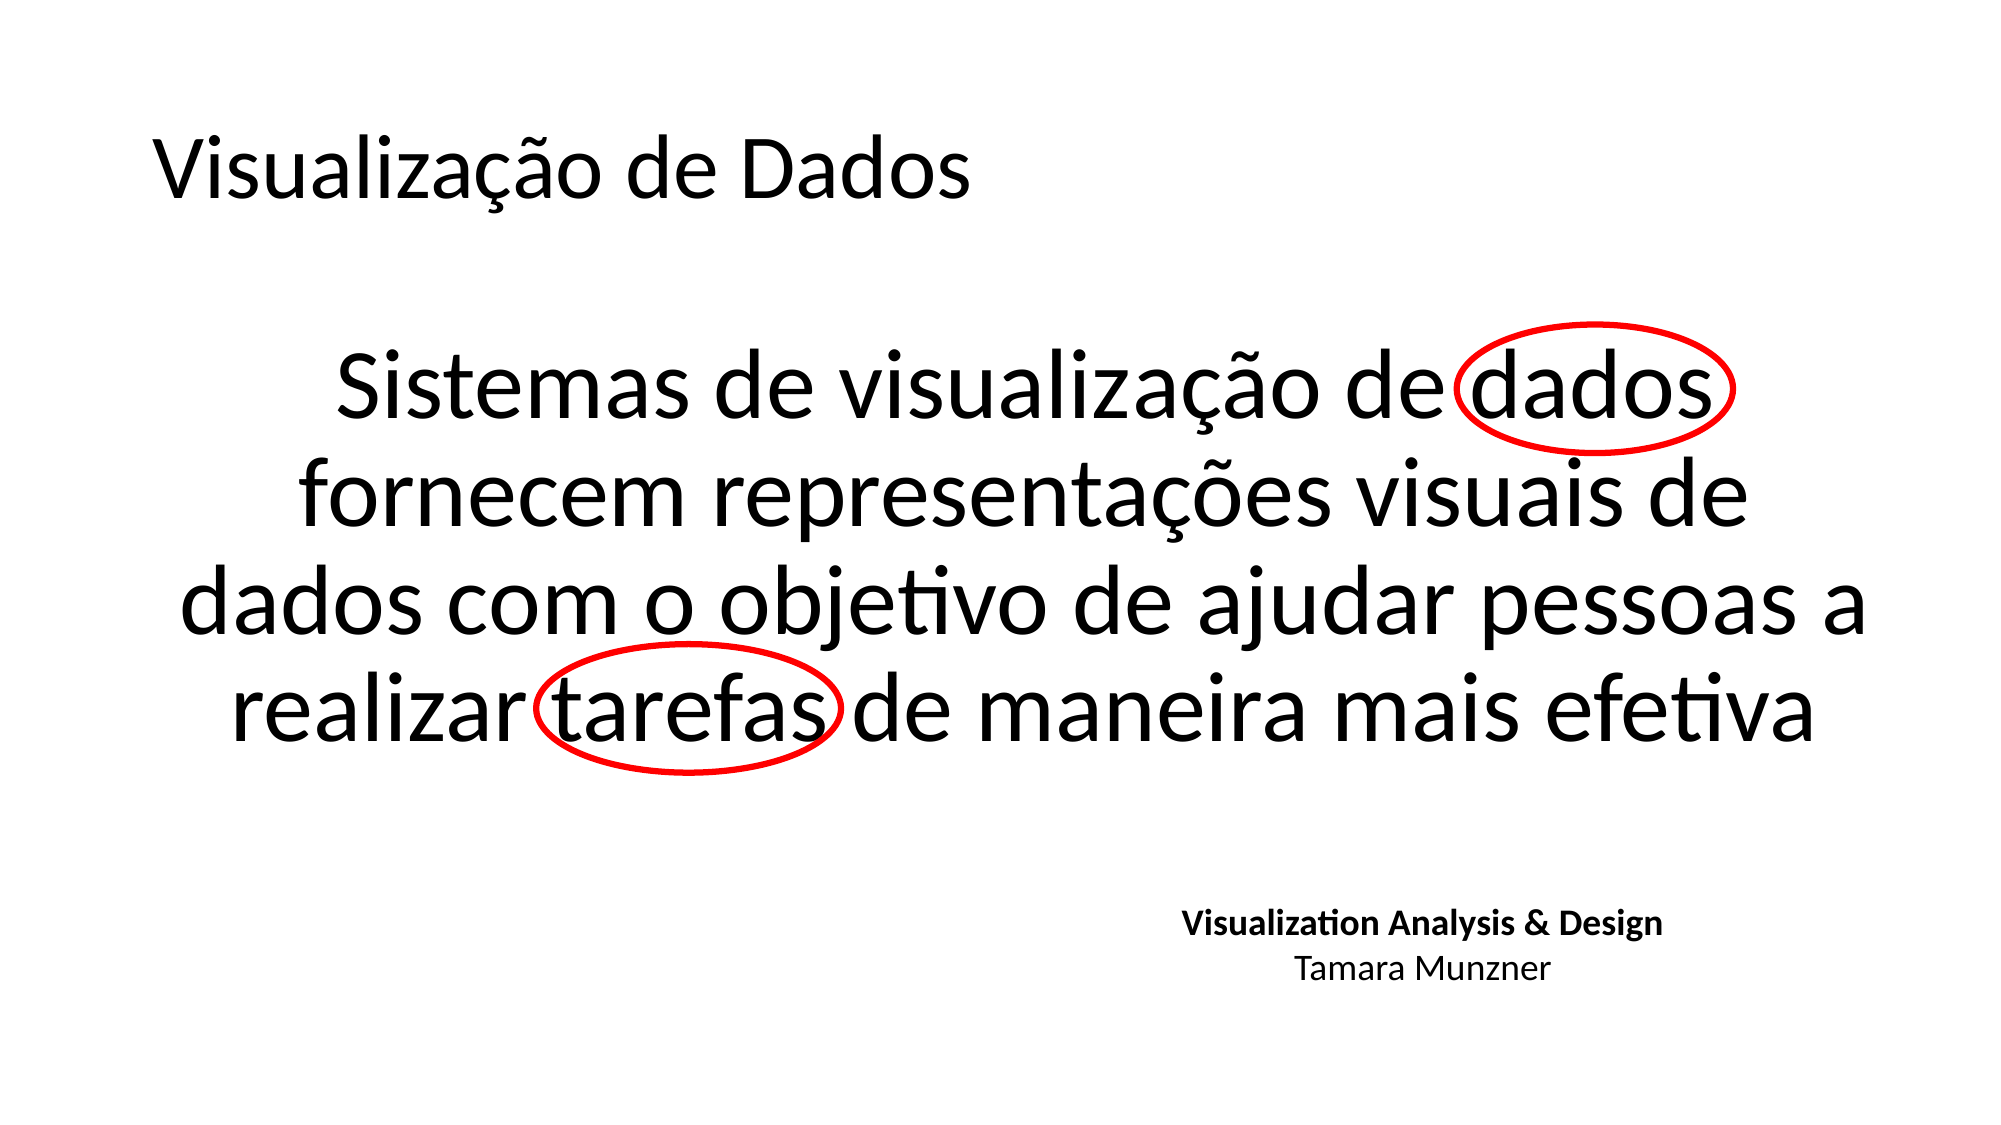

# Visualização de Dados
Sistemas de visualização de dados fornecem representações visuais de dados com o objetivo de ajudar pessoas a realizar tarefas de maneira mais efetiva

Visualization Analysis & Design
Tamara Munzner